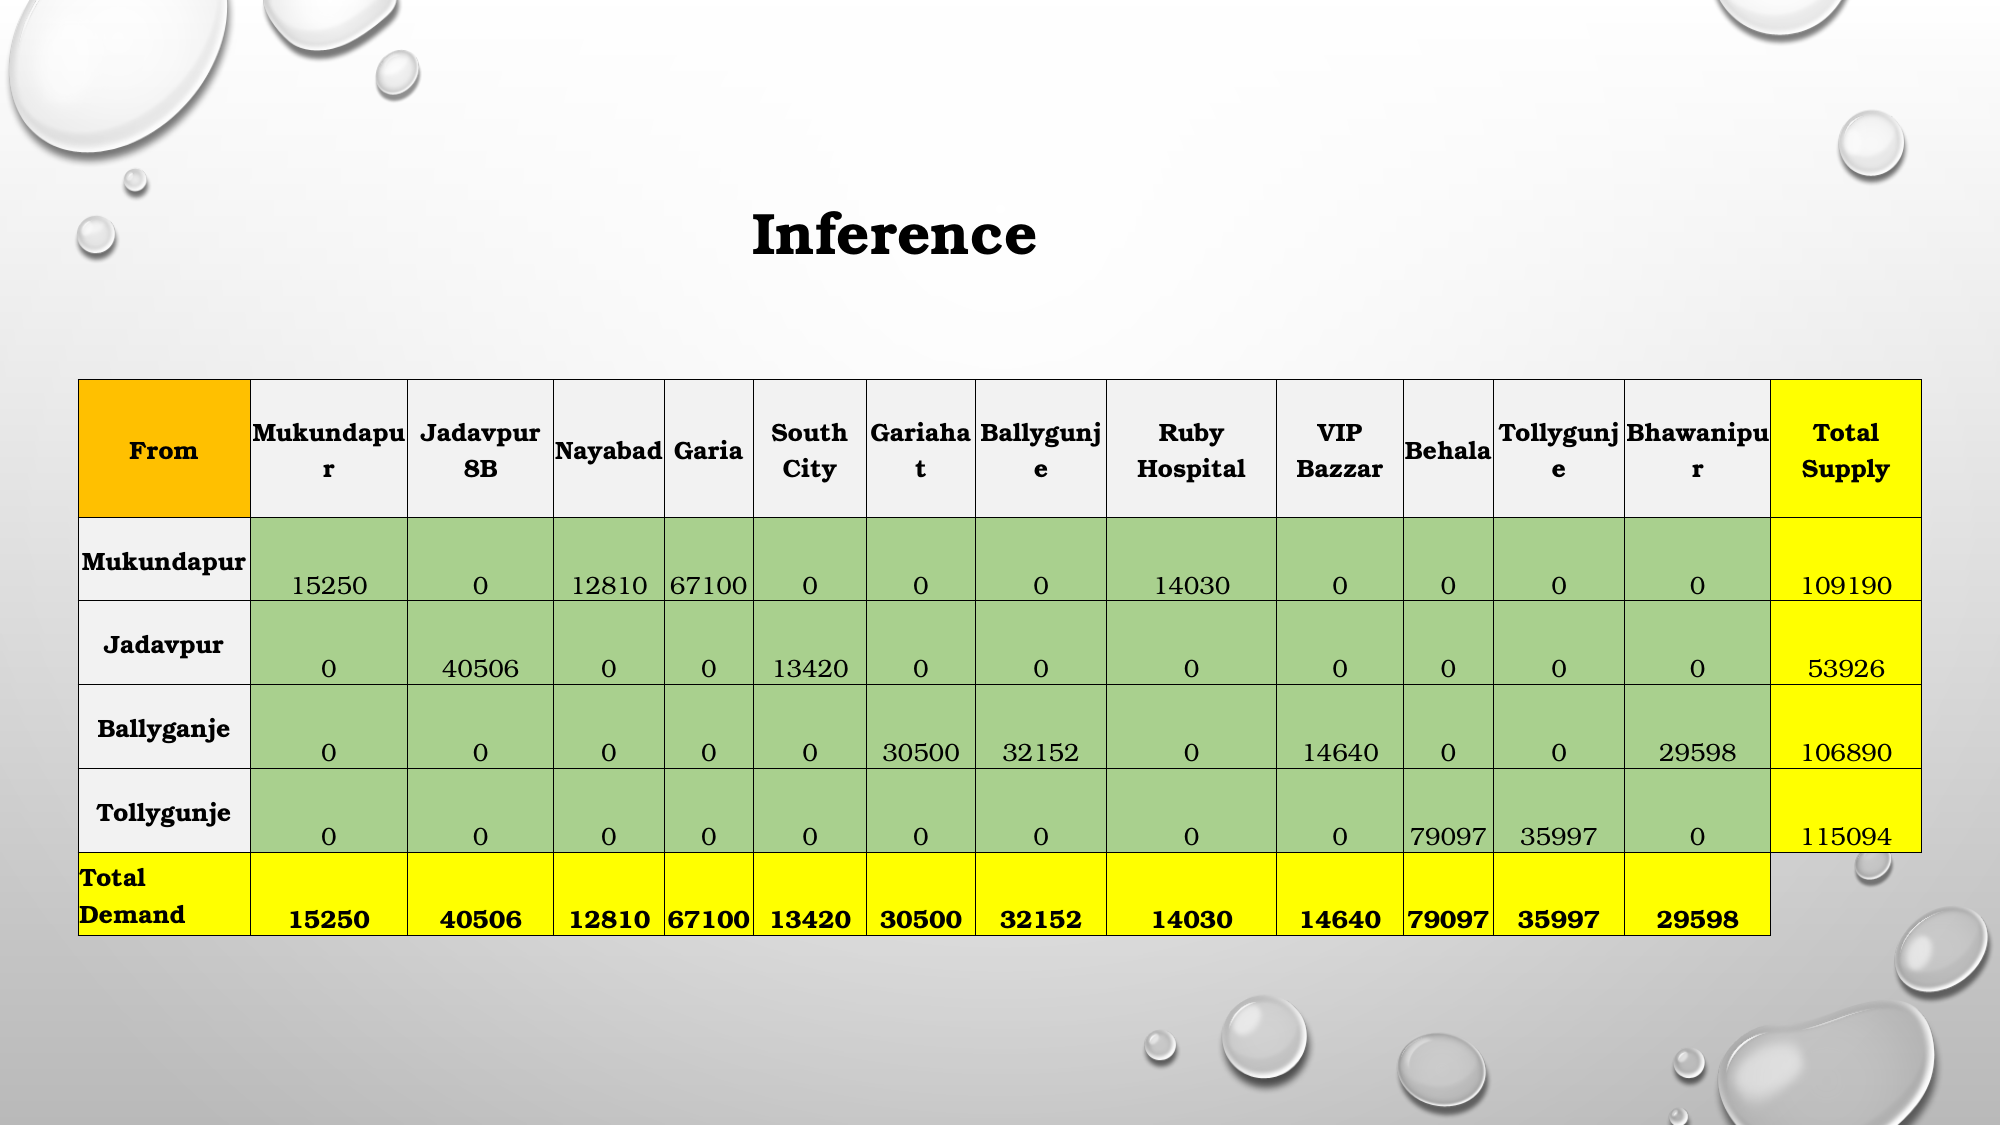

Inference
| From | Mukundapur | Jadavpur 8B | Nayabad | Garia | South City | Gariahat | Ballygunje | Ruby Hospital | VIP Bazzar | Behala | Tollygunje | Bhawanipur | Total Supply |
| --- | --- | --- | --- | --- | --- | --- | --- | --- | --- | --- | --- | --- | --- |
| Mukundapur | 15250 | 0 | 12810 | 67100 | 0 | 0 | 0 | 14030 | 0 | 0 | 0 | 0 | 109190 |
| Jadavpur | 0 | 40506 | 0 | 0 | 13420 | 0 | 0 | 0 | 0 | 0 | 0 | 0 | 53926 |
| Ballyganje | 0 | 0 | 0 | 0 | 0 | 30500 | 32152 | 0 | 14640 | 0 | 0 | 29598 | 106890 |
| Tollygunje | 0 | 0 | 0 | 0 | 0 | 0 | 0 | 0 | 0 | 79097 | 35997 | 0 | 115094 |
| Total Demand | 15250 | 40506 | 12810 | 67100 | 13420 | 30500 | 32152 | 14030 | 14640 | 79097 | 35997 | 29598 |  |